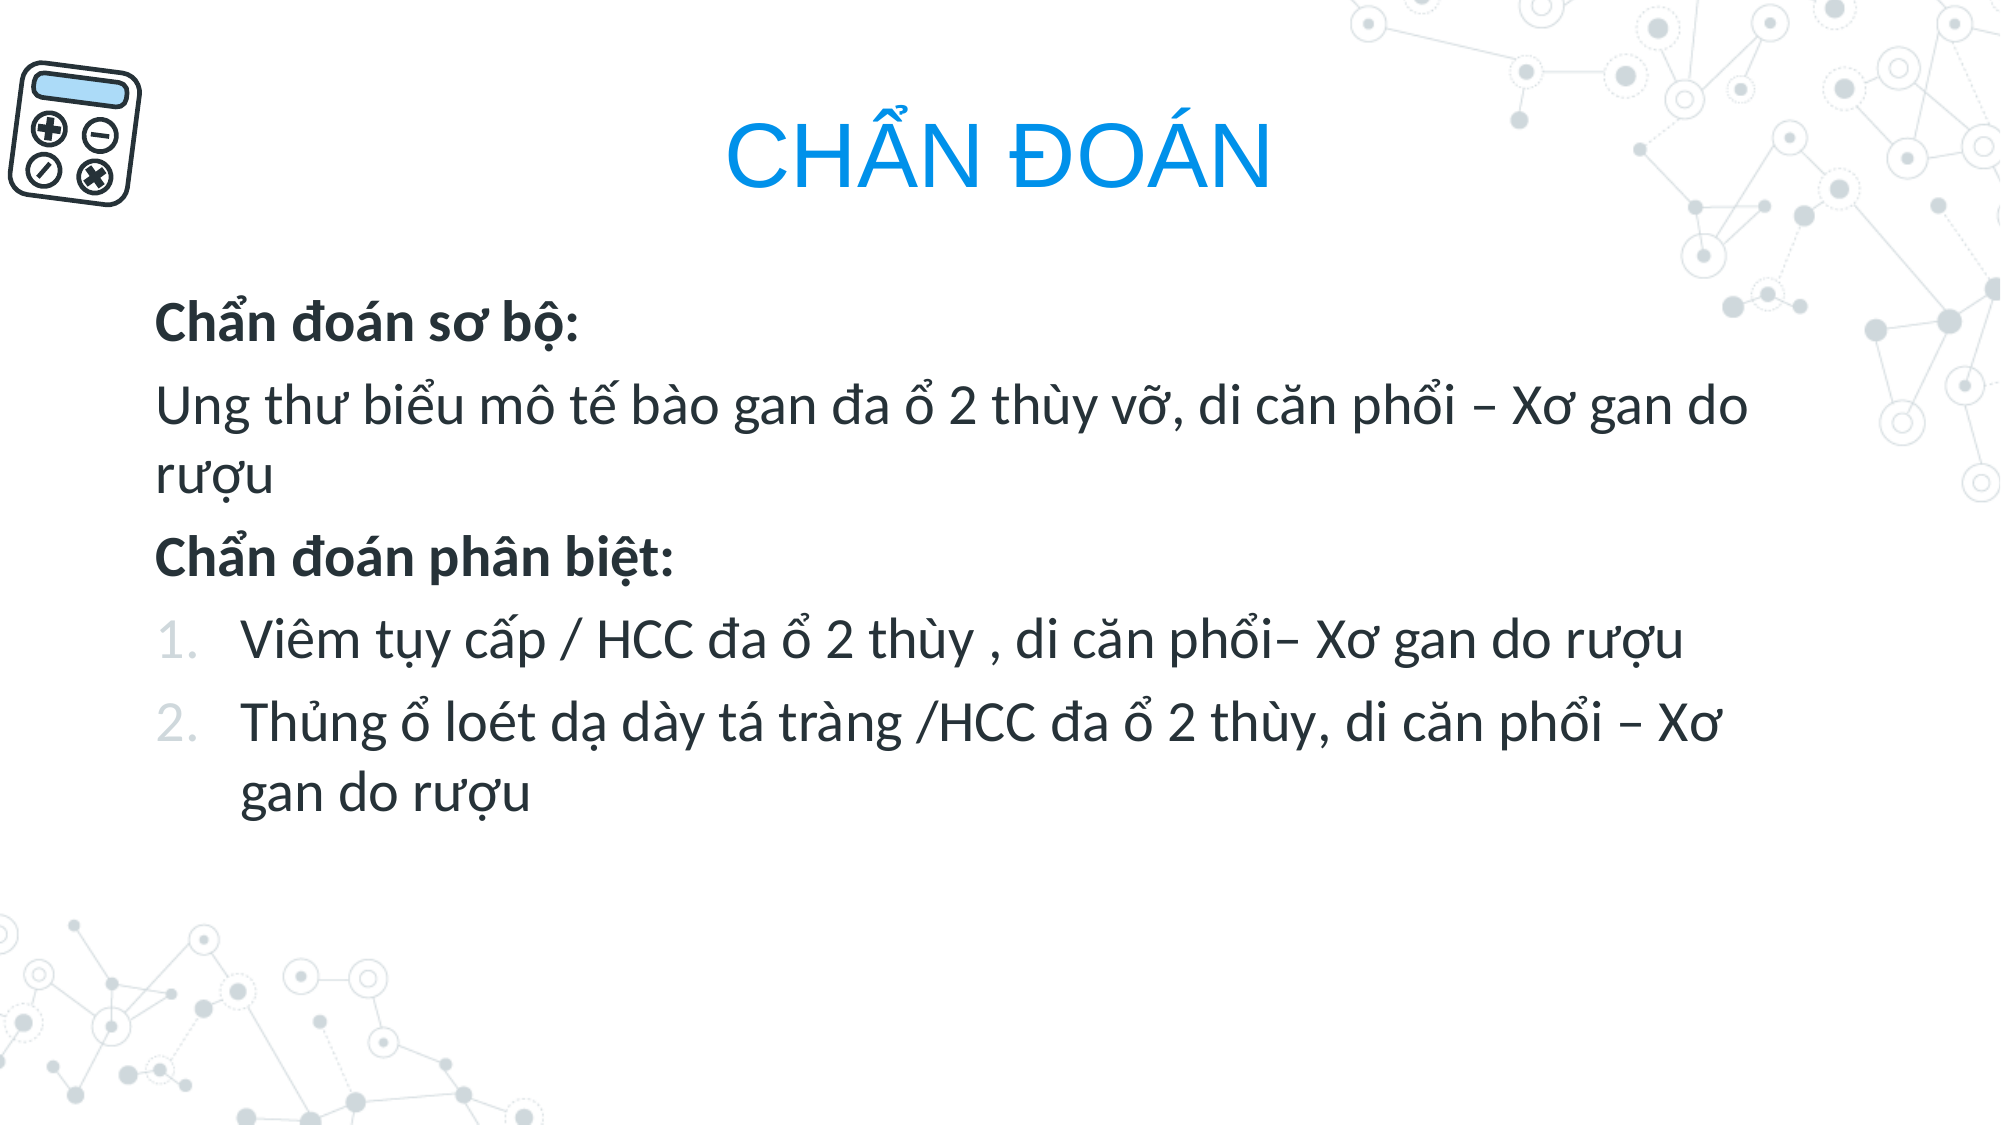

# CHẨN ĐOÁN
Chẩn đoán sơ bộ:
Ung thư biểu mô tế bào gan đa ổ 2 thùy vỡ, di căn phổi – Xơ gan do rượu
Chẩn đoán phân biệt:
Viêm tụy cấp / HCC đa ổ 2 thùy , di căn phổi– Xơ gan do rượu
Thủng ổ loét dạ dày tá tràng /HCC đa ổ 2 thùy, di căn phổi – Xơ gan do rượu